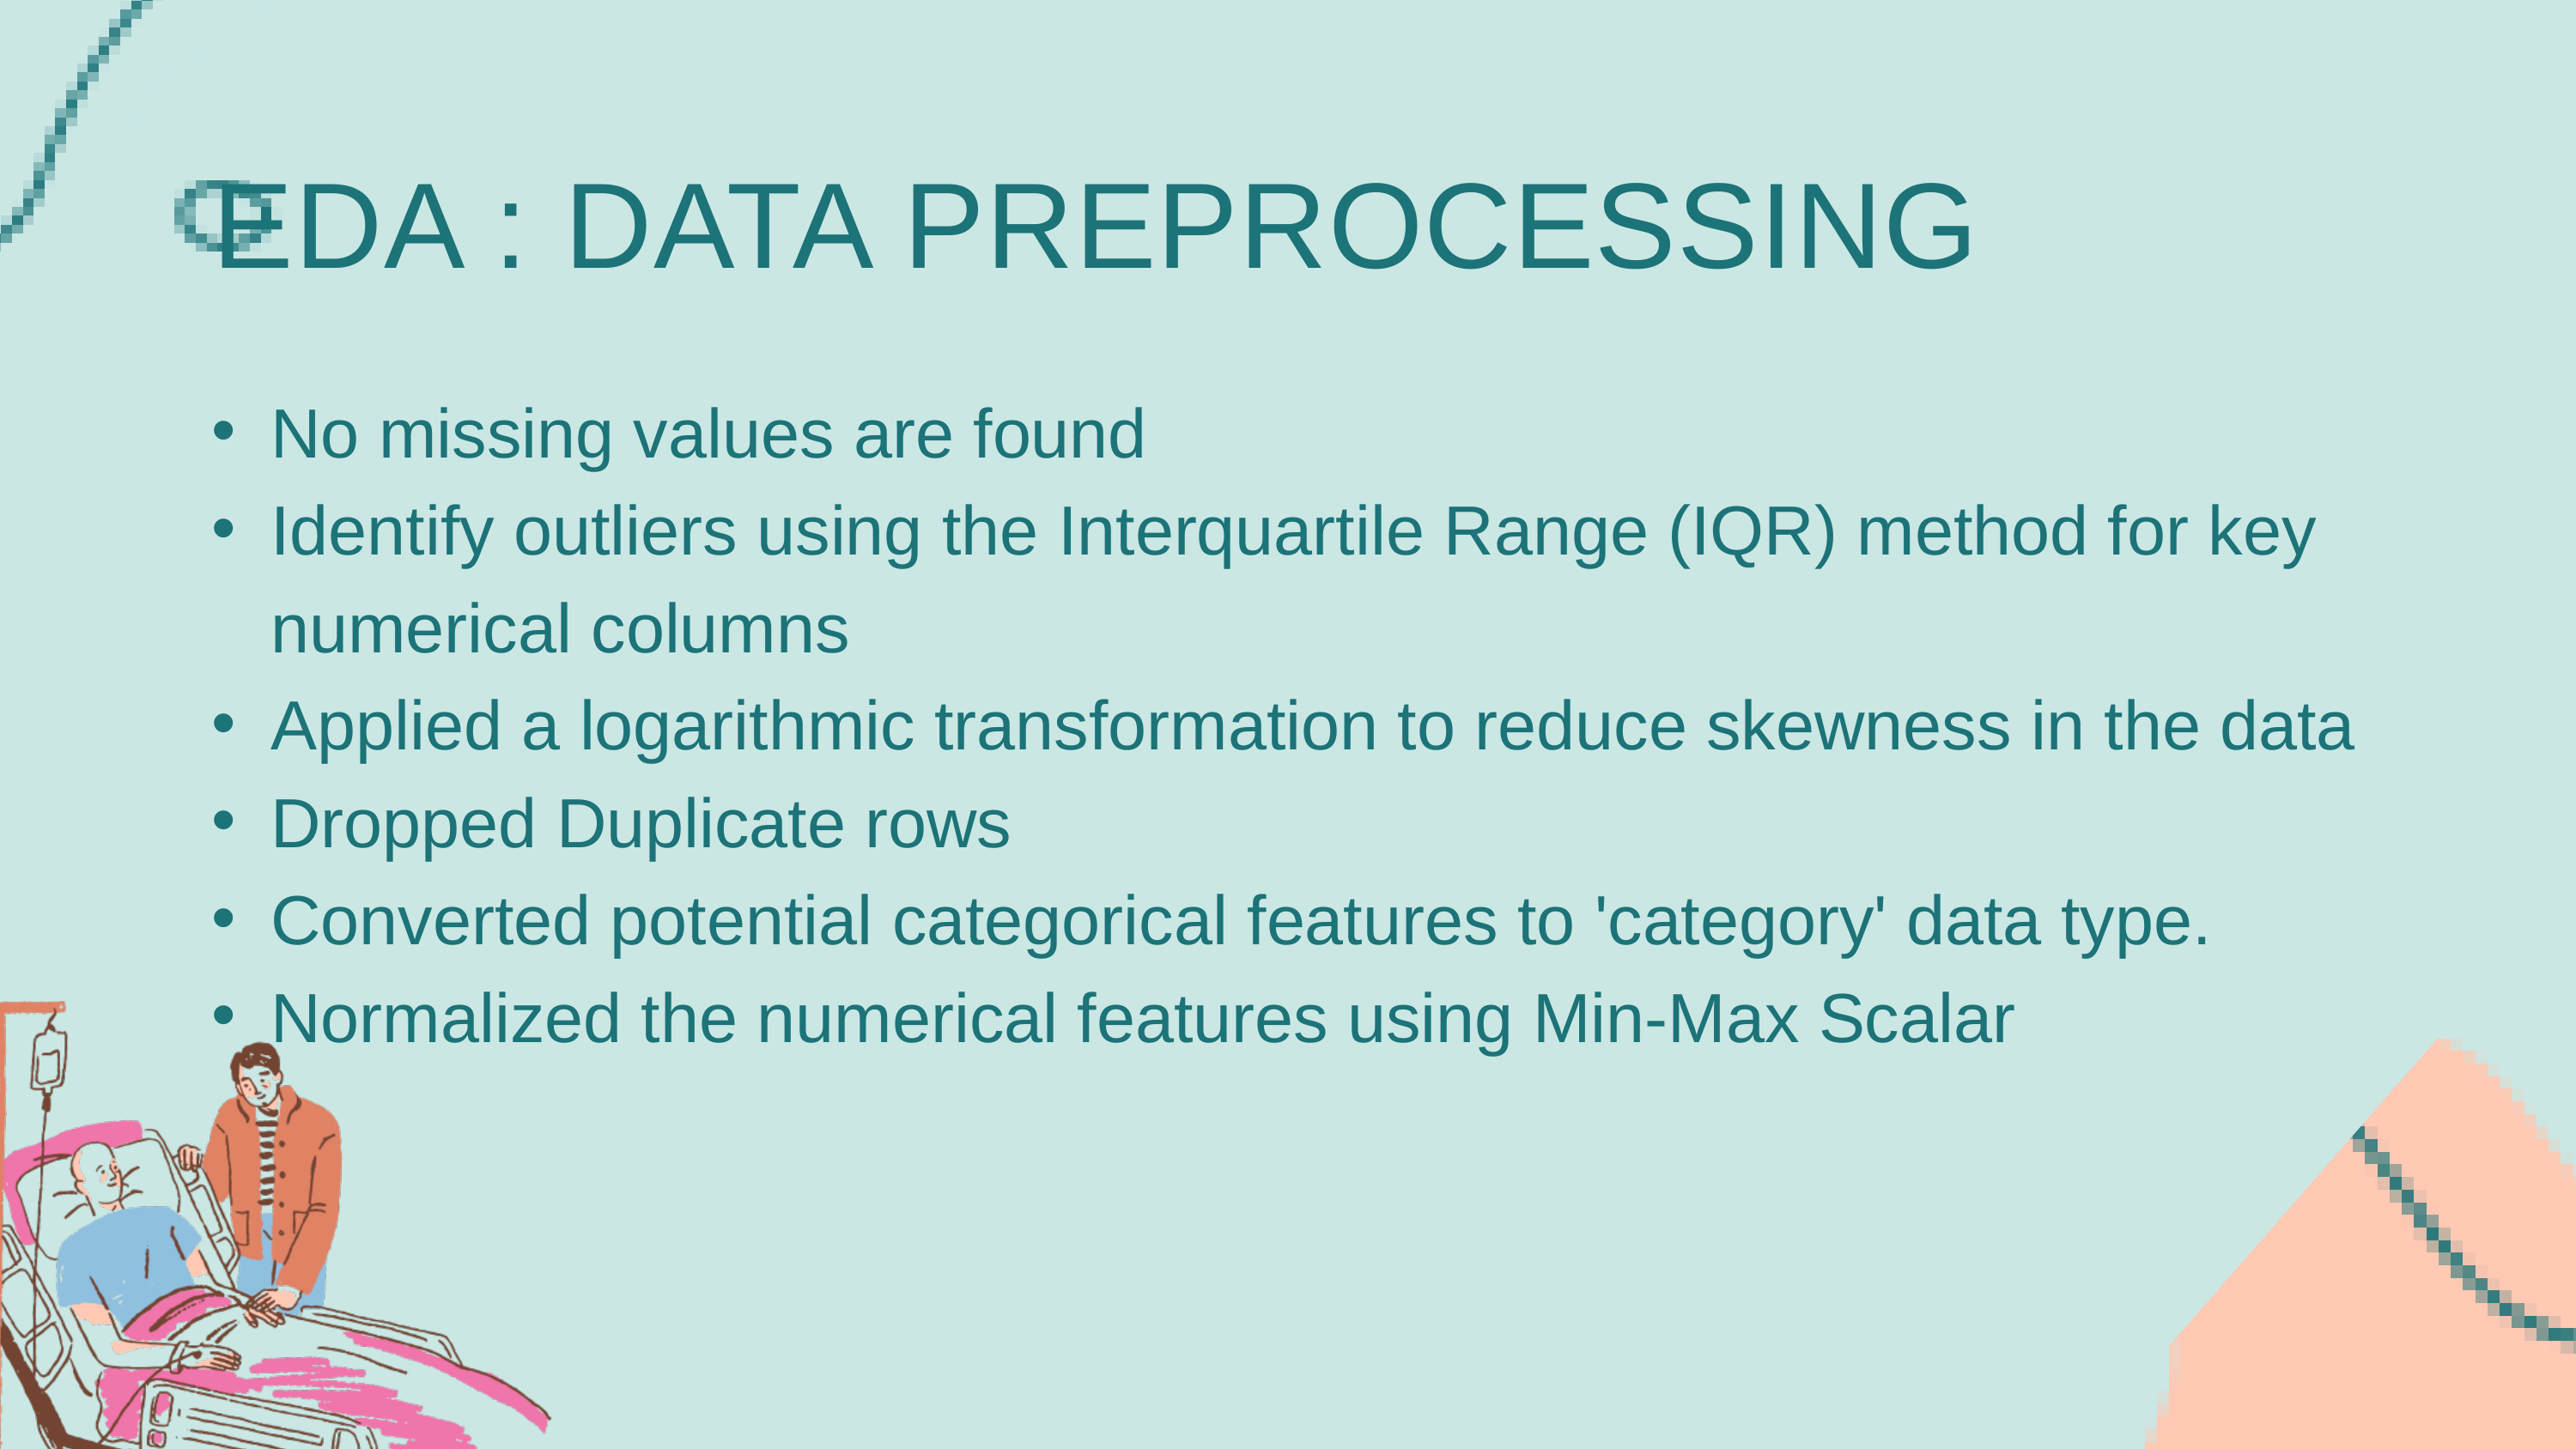

EDA : DATA PREPROCESSING
No missing values are found
Identify outliers using the Interquartile Range (IQR) method for key numerical columns
Applied a logarithmic transformation to reduce skewness in the data
Dropped Duplicate rows
Converted potential categorical features to 'category' data type.
Normalized the numerical features using Min-Max Scalar